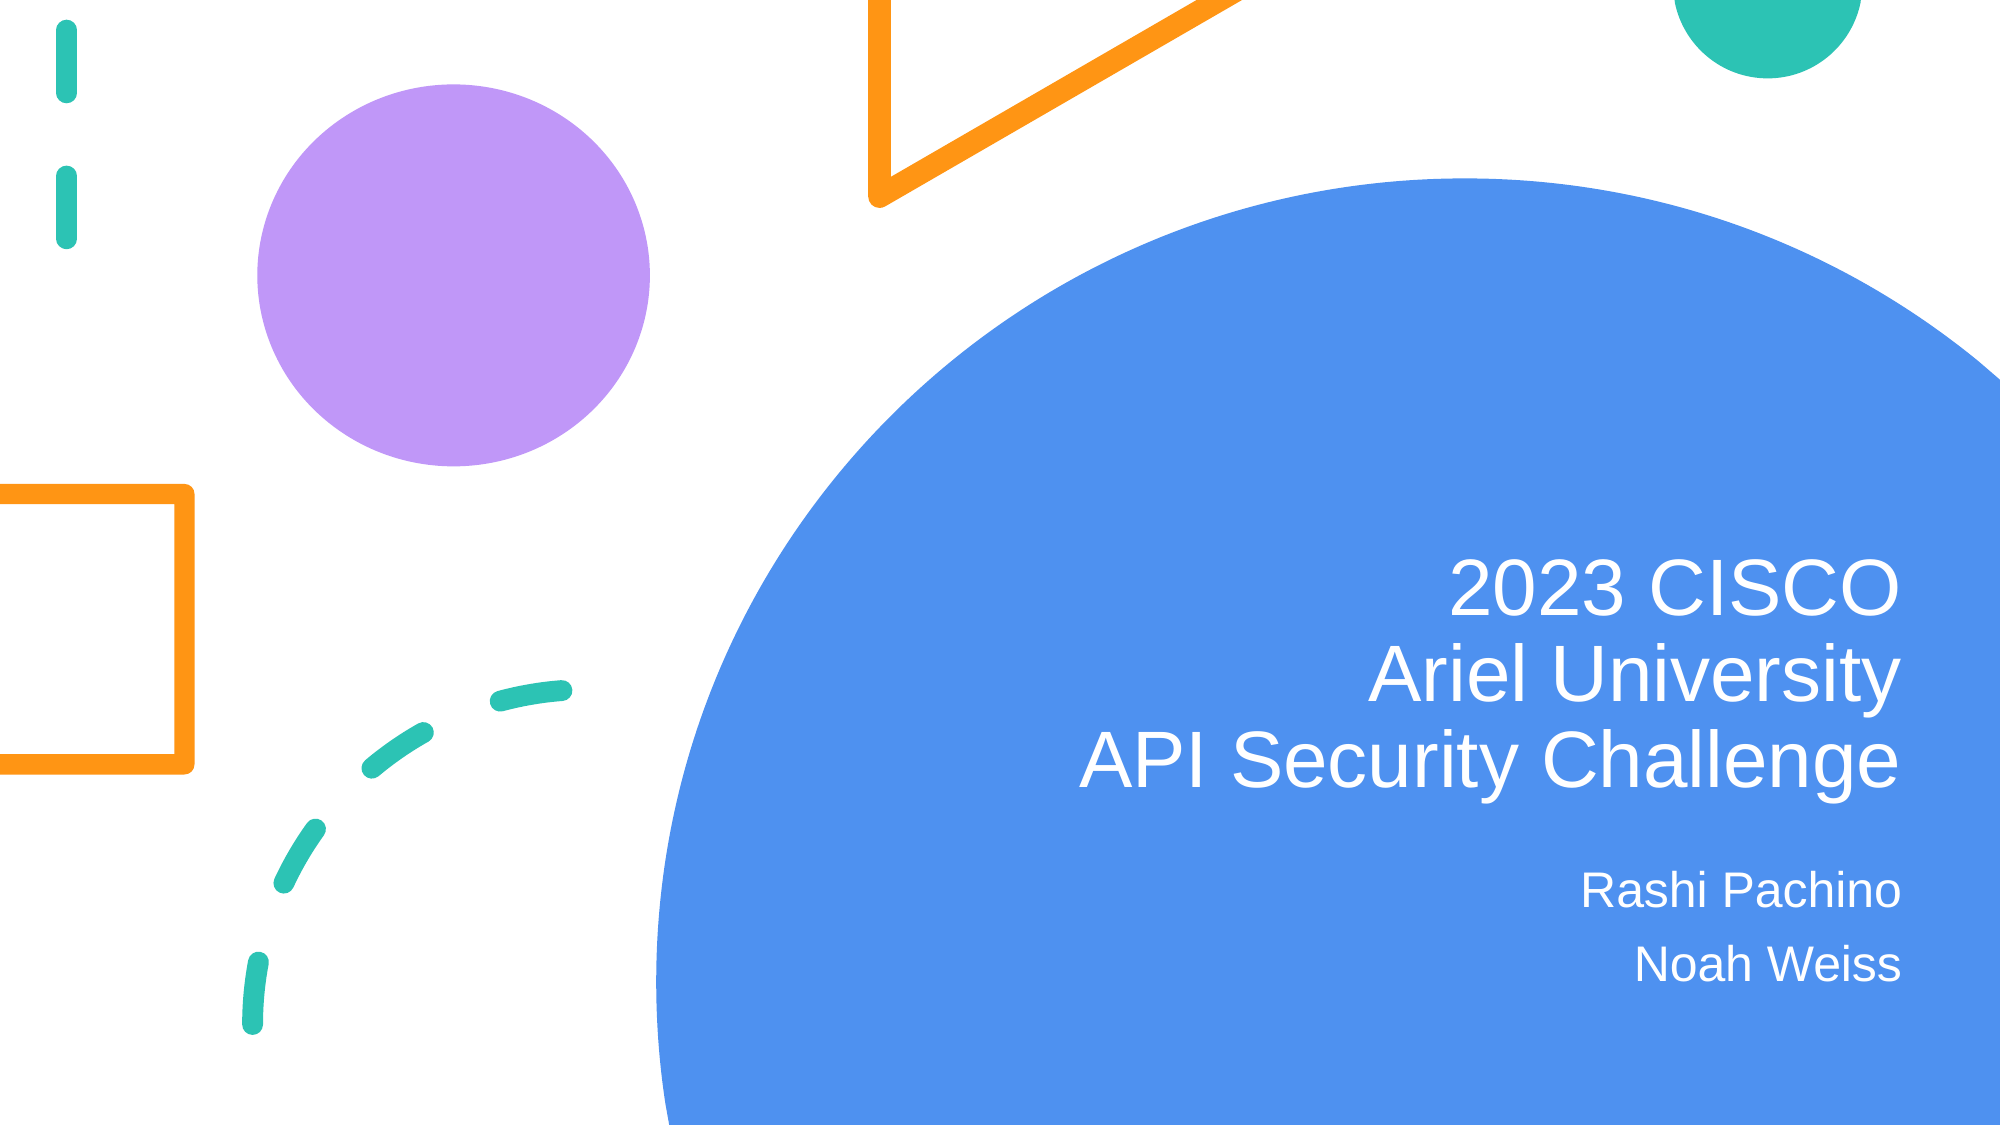

# 2023 CISCO Ariel University API Security Challenge
Rashi Pachino
 Noah Weiss